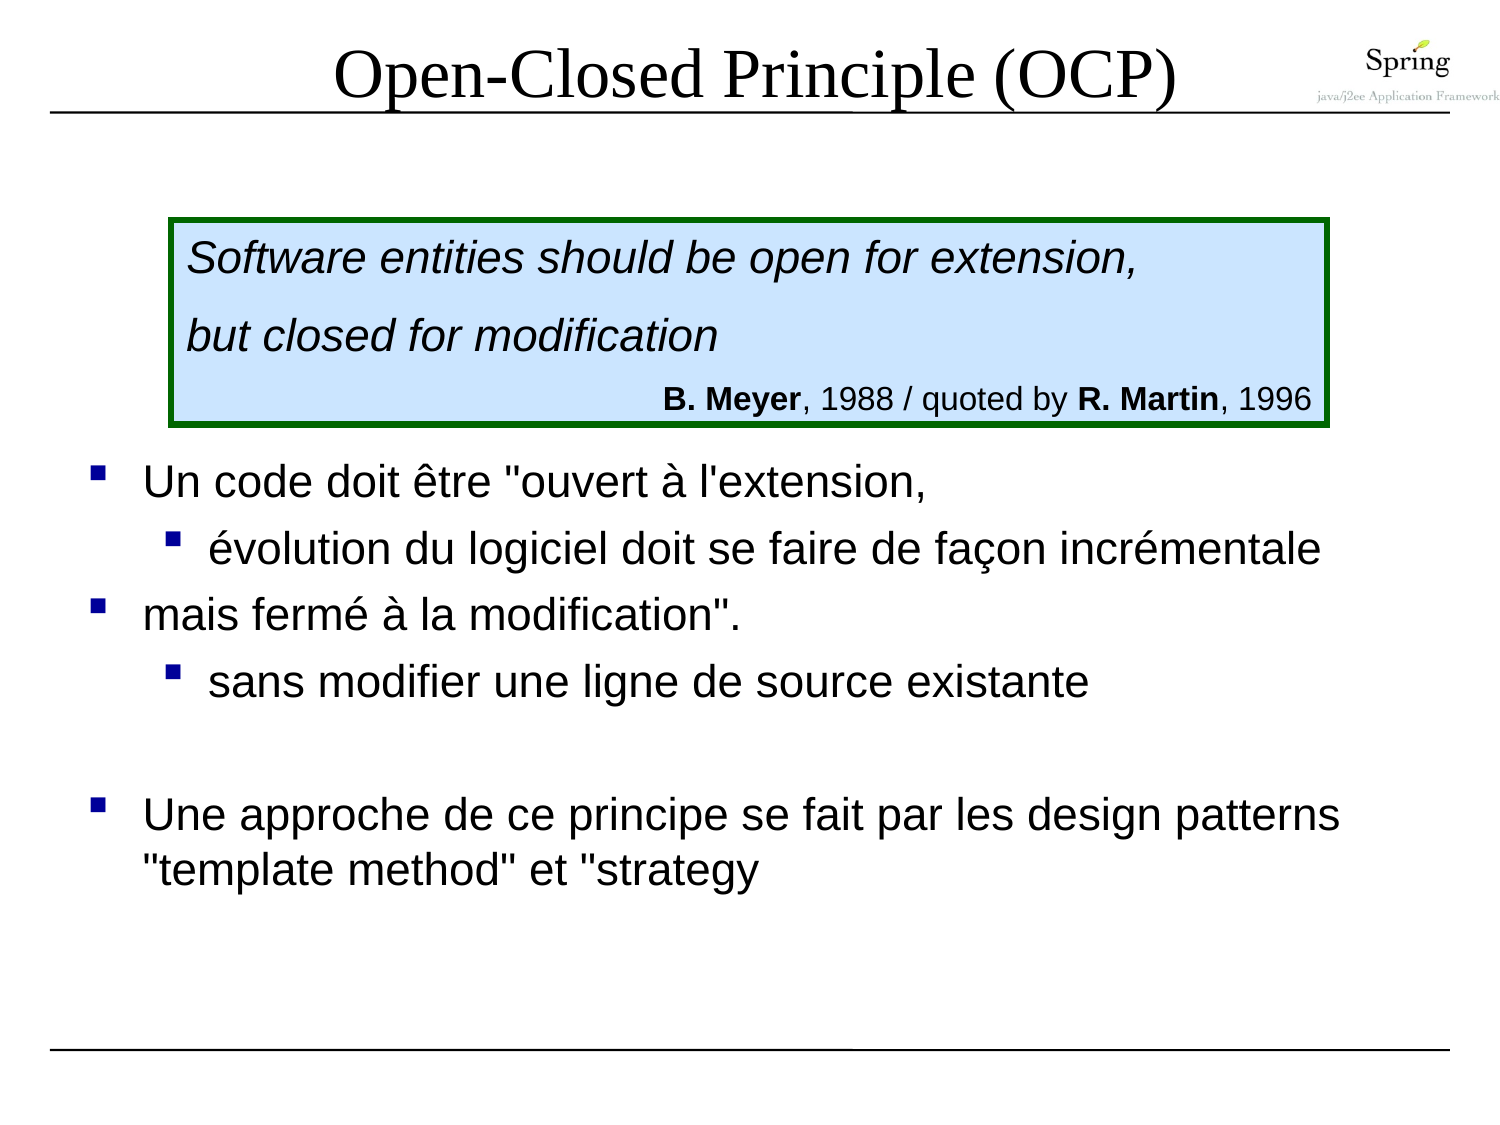

# Open-Closed Principle (OCP)‏
Software entities should be open for extension,
but closed for modification
B. Meyer, 1988 / quoted by R. Martin, 1996
Un code doit être "ouvert à l'extension,
évolution du logiciel doit se faire de façon incrémentale
mais fermé à la modification".
sans modifier une ligne de source existante

Une approche de ce principe se fait par les design patterns "template method" et "strategy